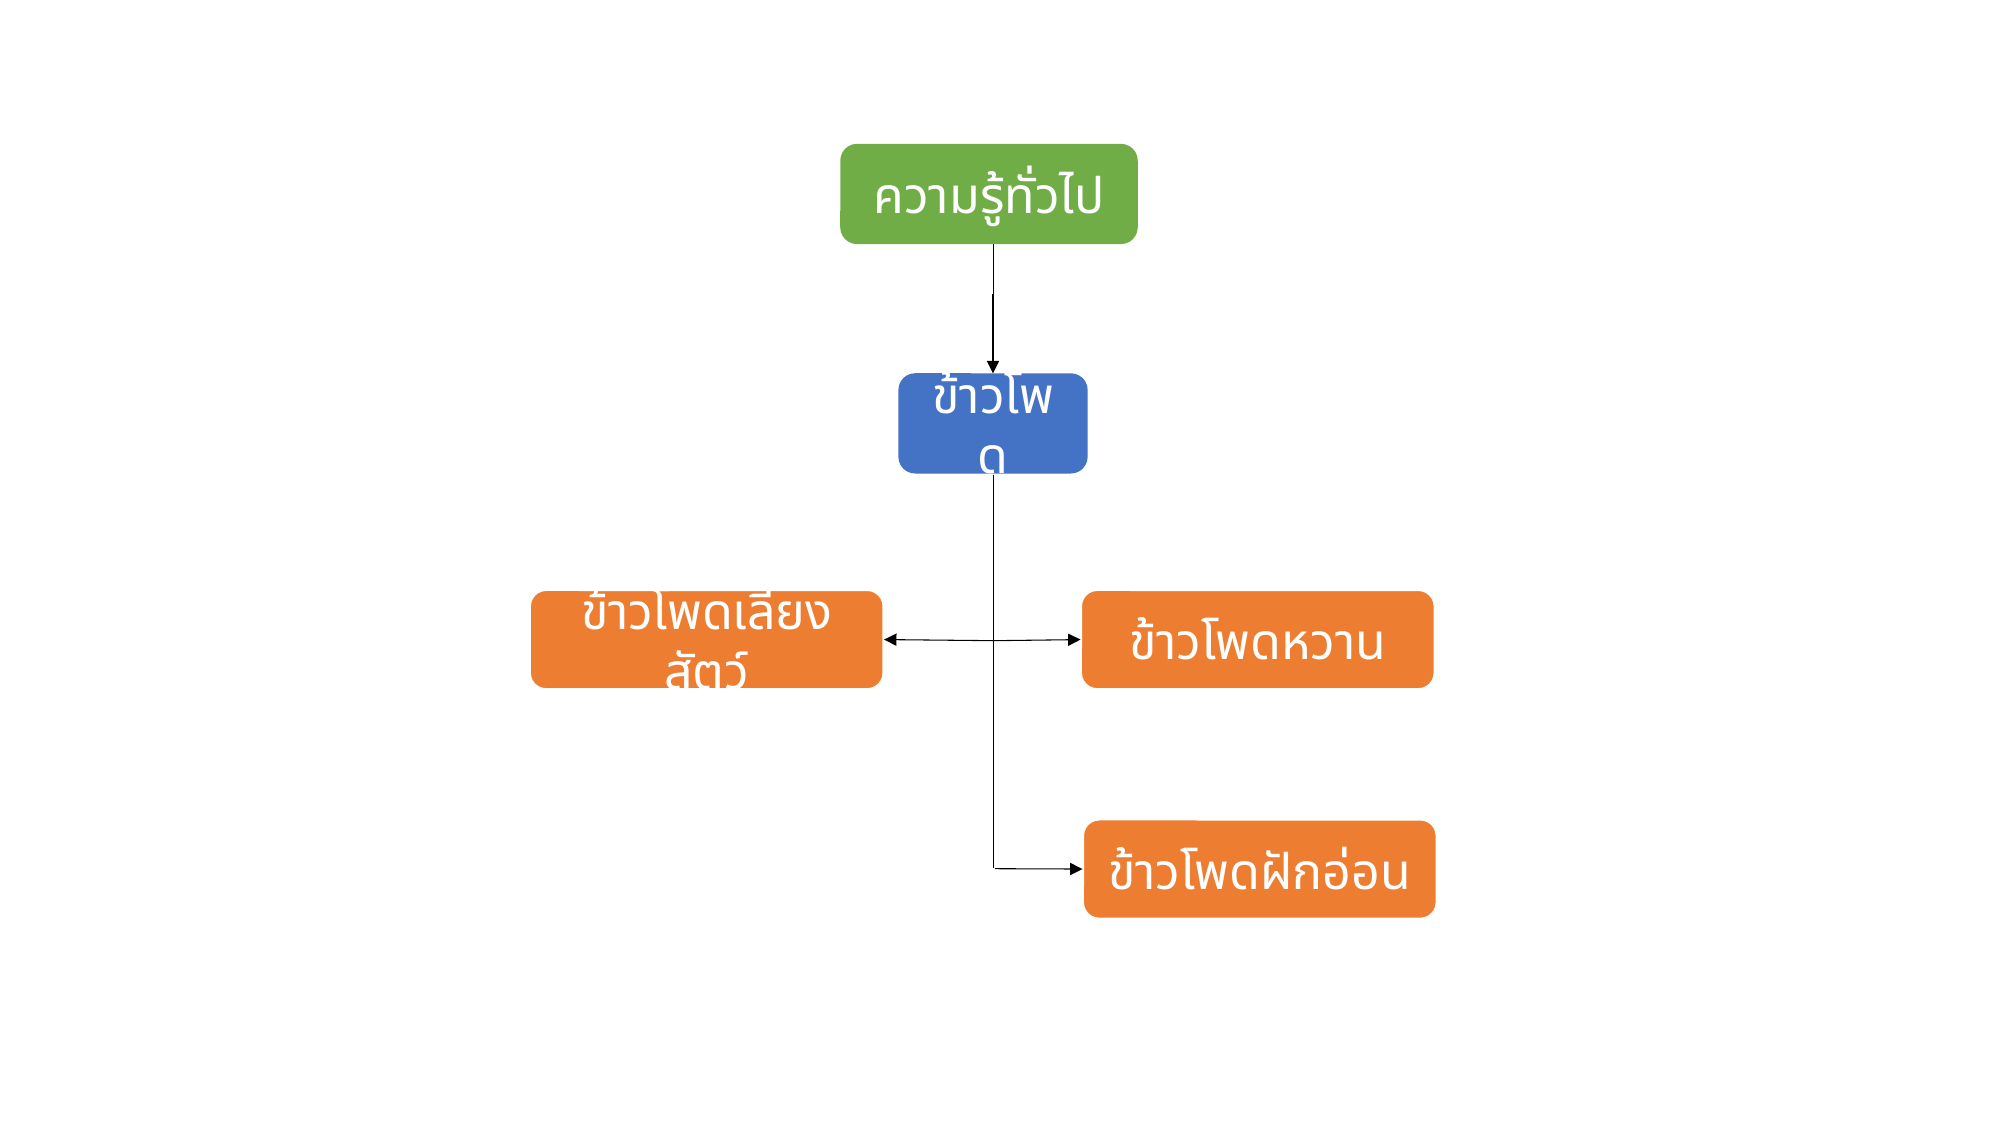

ความรู้ทั่วไป
ข้าวโพด
ข้าวโพดเลี้ยงสัตว์
ข้าวโพดหวาน
ข้าวโพดฝักอ่อน